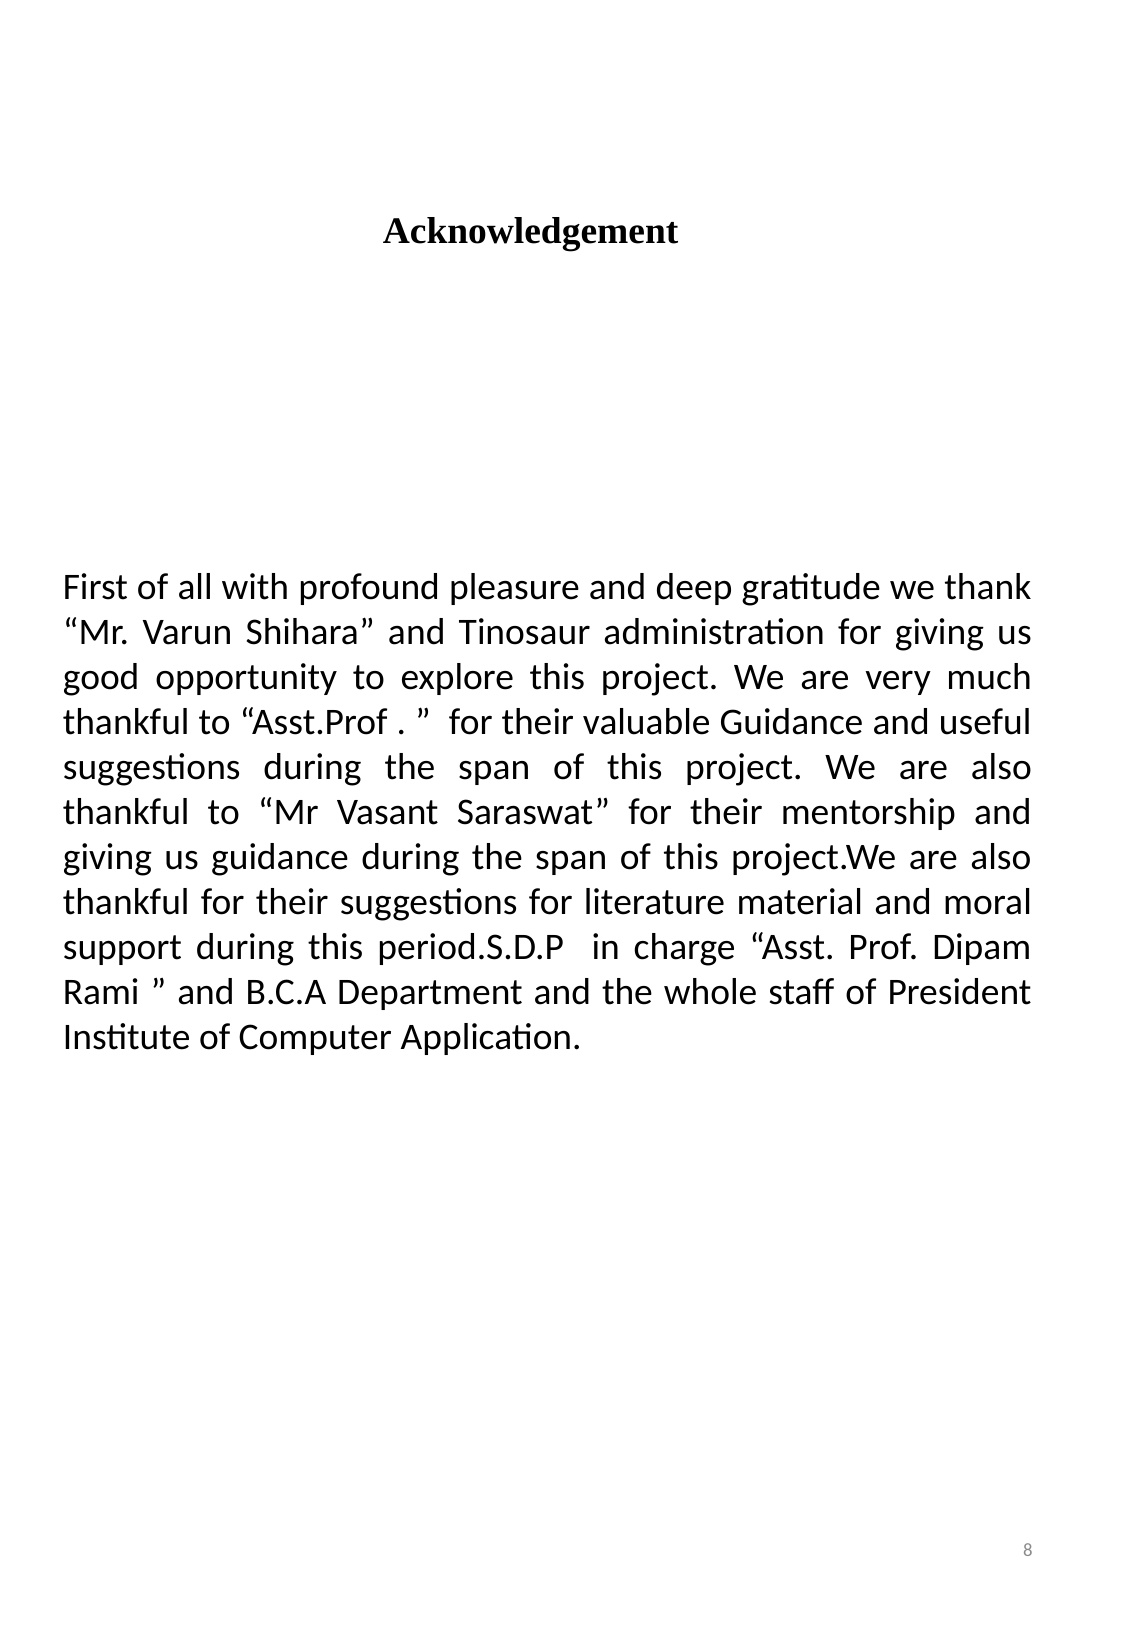

Acknowledgement
First of all with profound pleasure and deep gratitude we thank “Mr. Varun Shihara” and Tinosaur administration for giving us good opportunity to explore this project. We are very much thankful to “Asst.Prof . ”  for their valuable Guidance and useful suggestions during the span of this project. We are also thankful to “Mr Vasant Saraswat” for their mentorship and giving us guidance during the span of this project.We are also thankful for their suggestions for literature material and moral support during this period.S.D.P  in charge “Asst. Prof. Dipam Rami ” and B.C.A Department and the whole staff of President Institute of Computer Application.
8